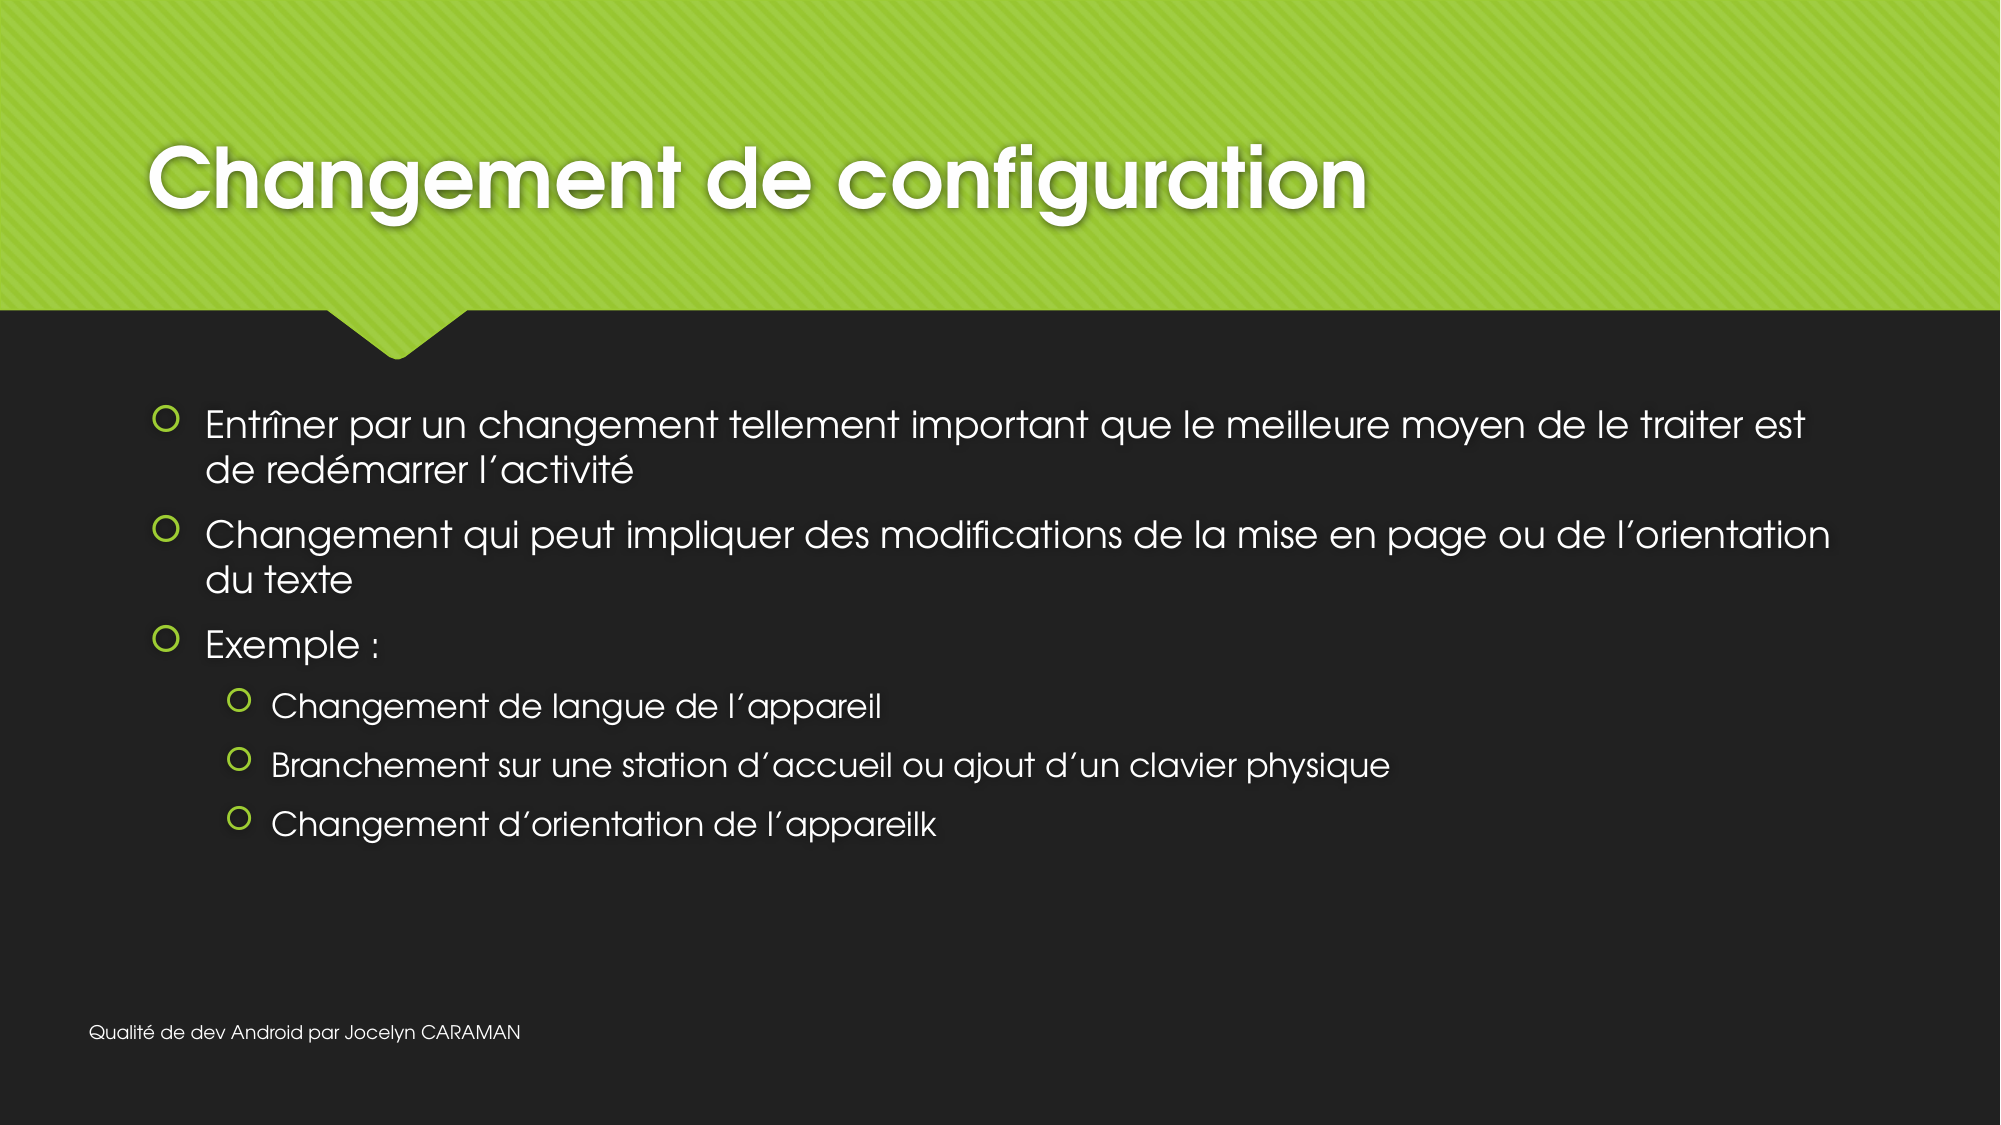

# Changement de configuration
Entrîner par un changement tellement important que le meilleure moyen de le traiter est de redémarrer l’activité
Changement qui peut impliquer des modifications de la mise en page ou de l’orientation du texte
Exemple :
Changement de langue de l’appareil
Branchement sur une station d’accueil ou ajout d’un clavier physique
Changement d’orientation de l’appareilk

Qualité de dev Android par Jocelyn CARAMAN